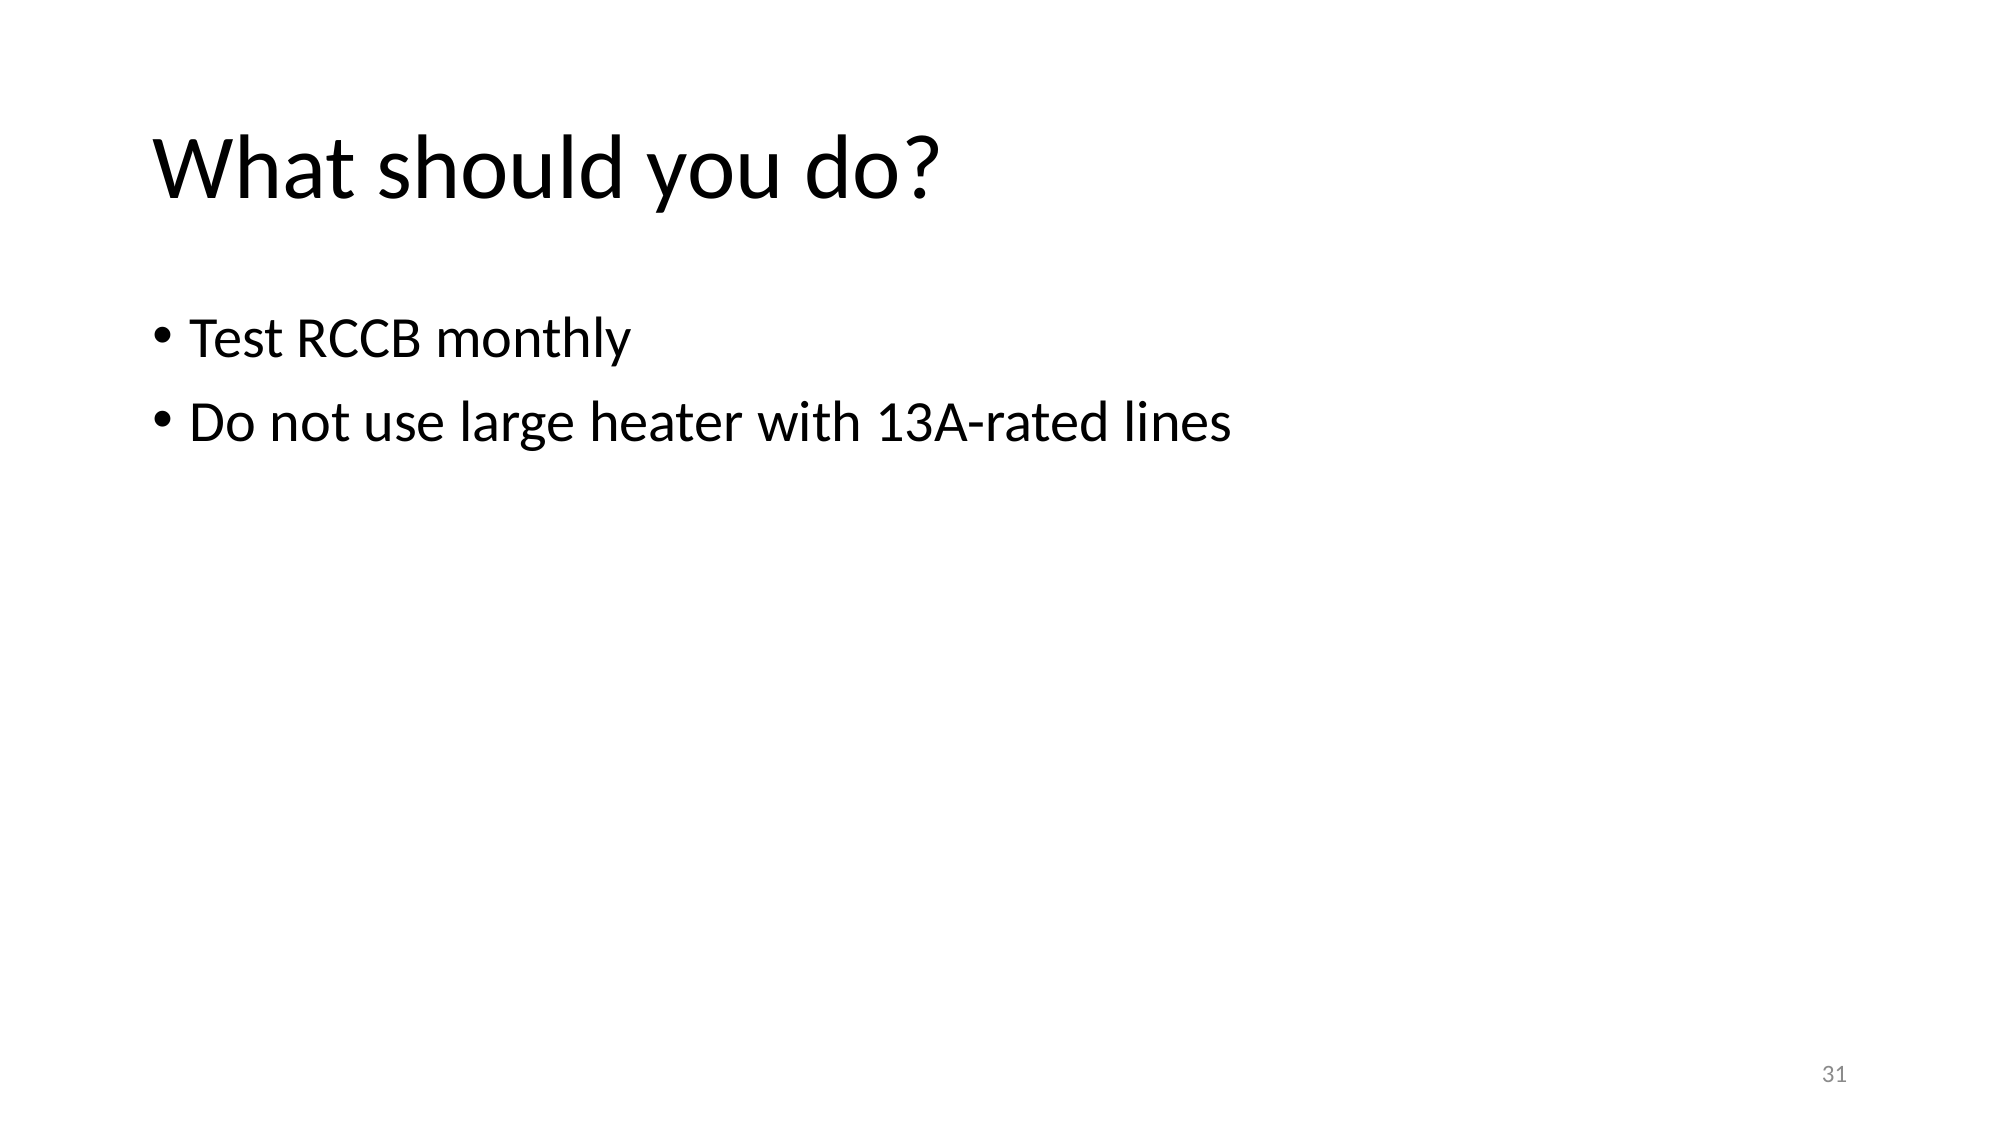

# What should you do?
Test RCCB monthly
Do not use large heater with 13A-rated lines

31